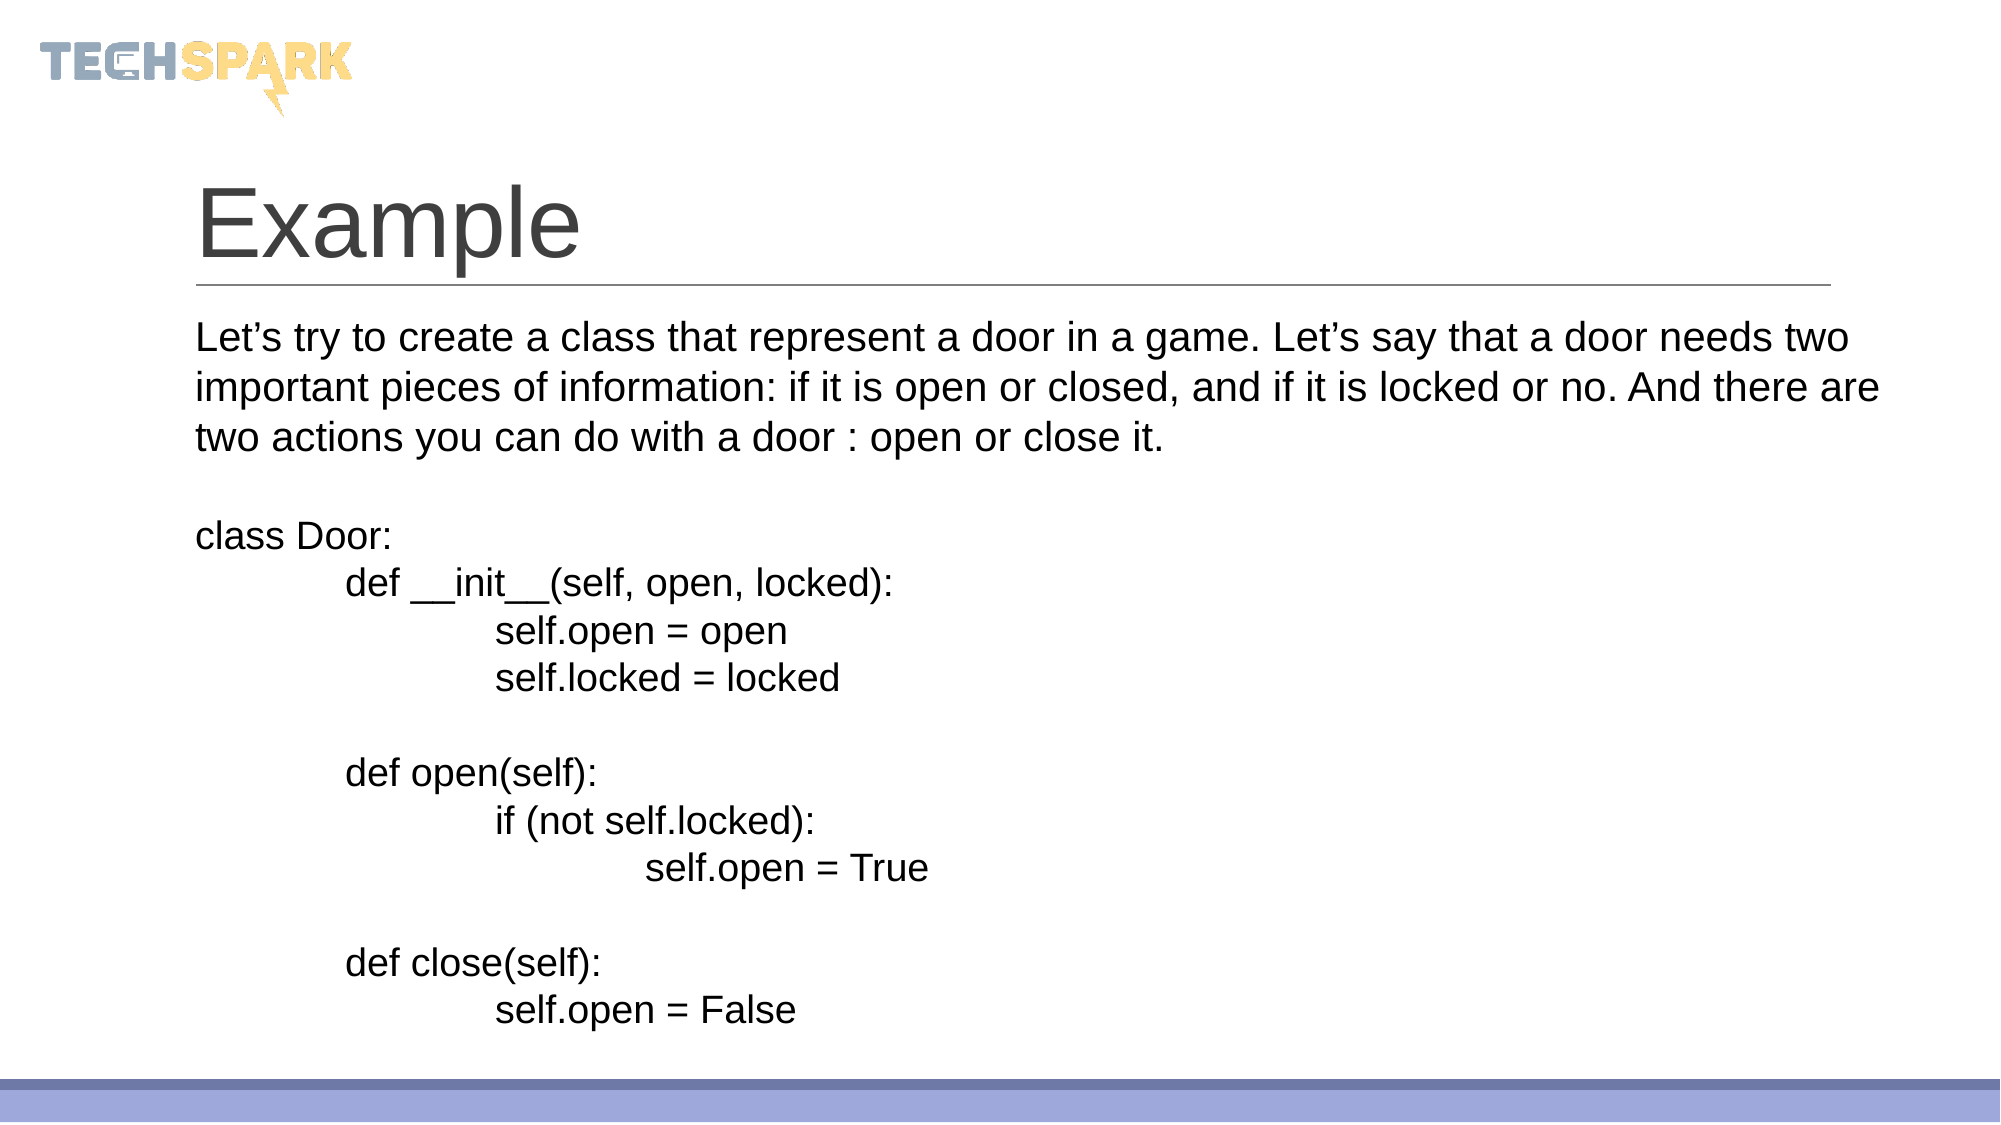

# Example
Let’s try to create a class that represent a door in a game. Let’s say that a door needs two important pieces of information: if it is open or closed, and if it is locked or no. And there are two actions you can do with a door : open or close it.

class Door:
	def __init__(self, open, locked):
		self.open = open
		self.locked = locked

	def open(self):
		if (not self.locked):
			self.open = True

	def close(self):
 		self.open = False